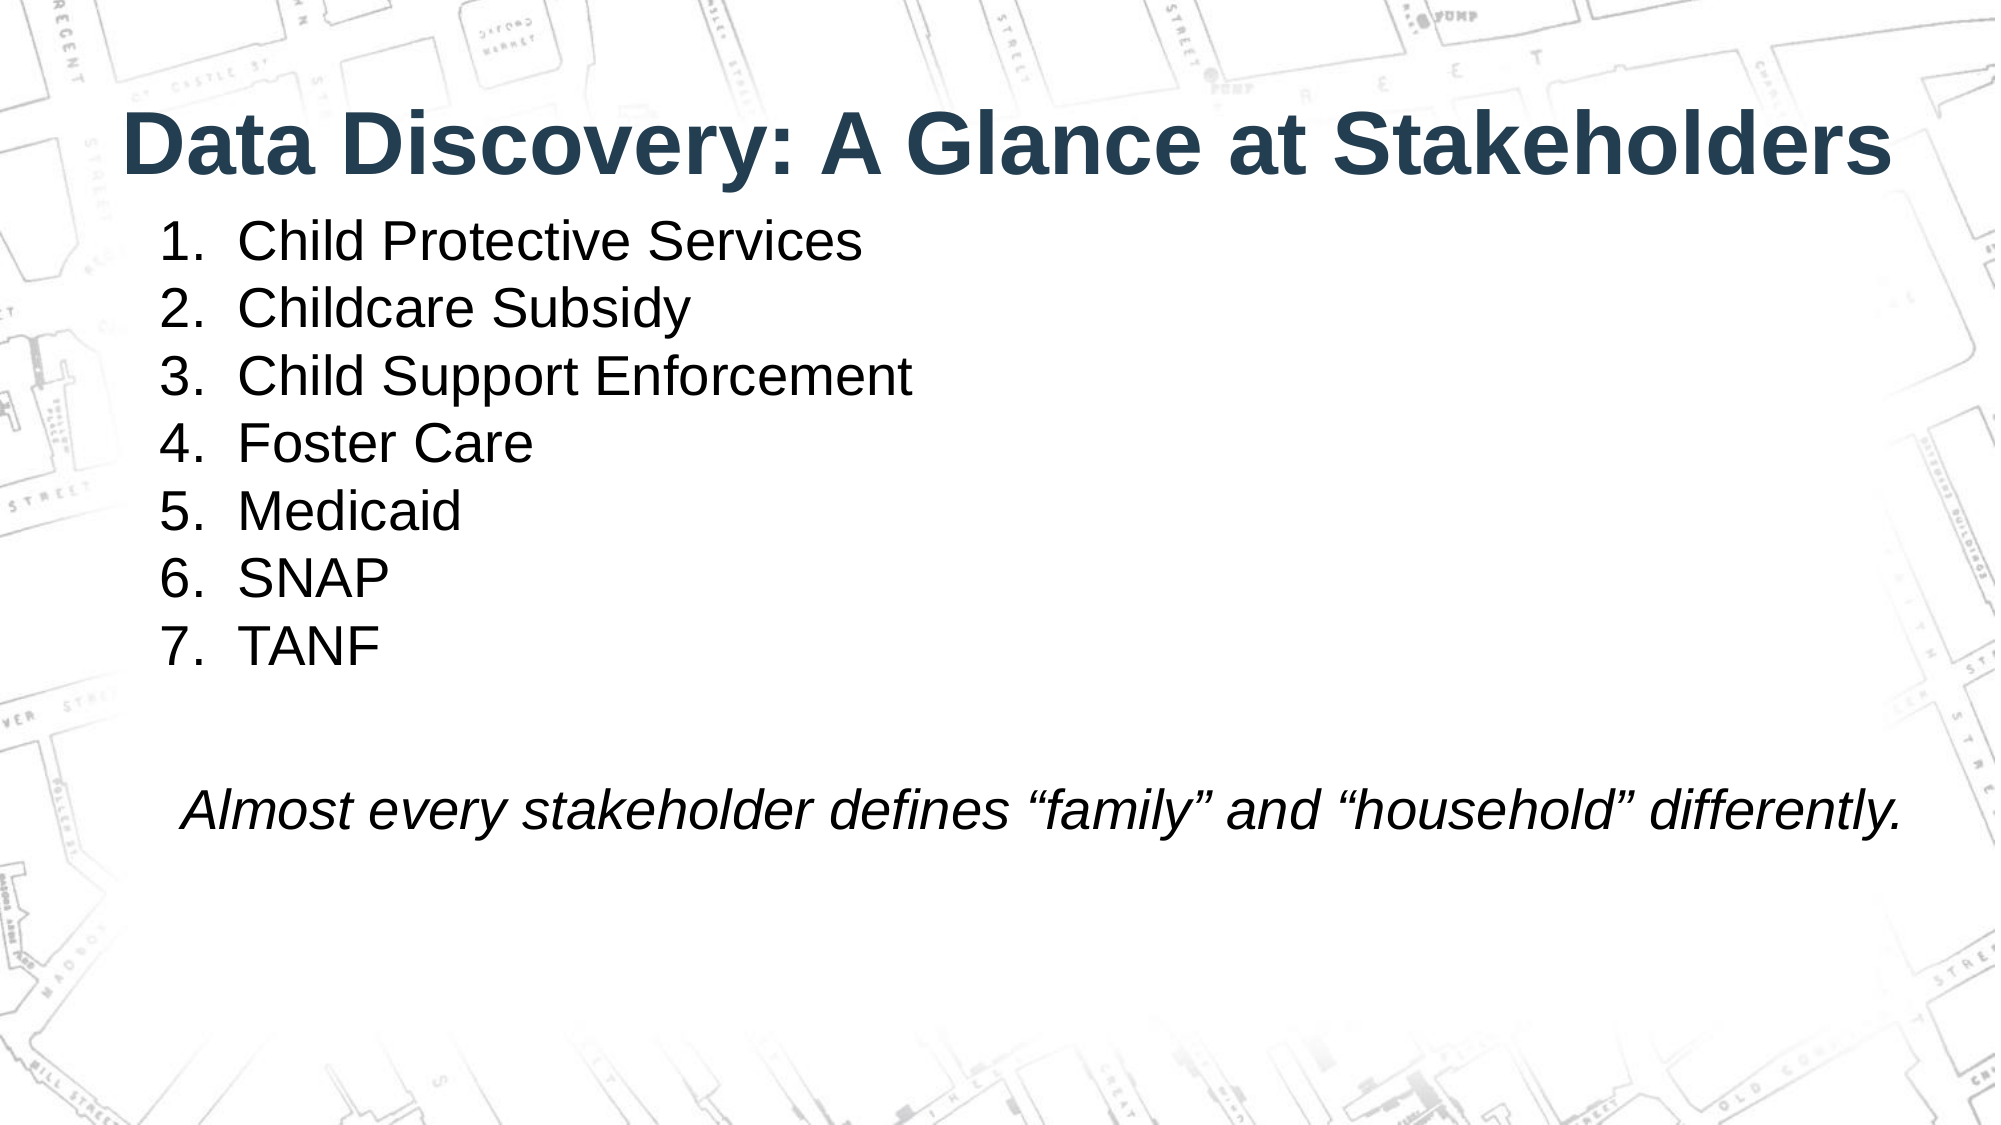

# Data Discovery: A Glance at Stakeholders
Child Protective Services
Childcare Subsidy
Child Support Enforcement
Foster Care
Medicaid
SNAP
TANF

Almost every stakeholder defines “family” and “household” differently.